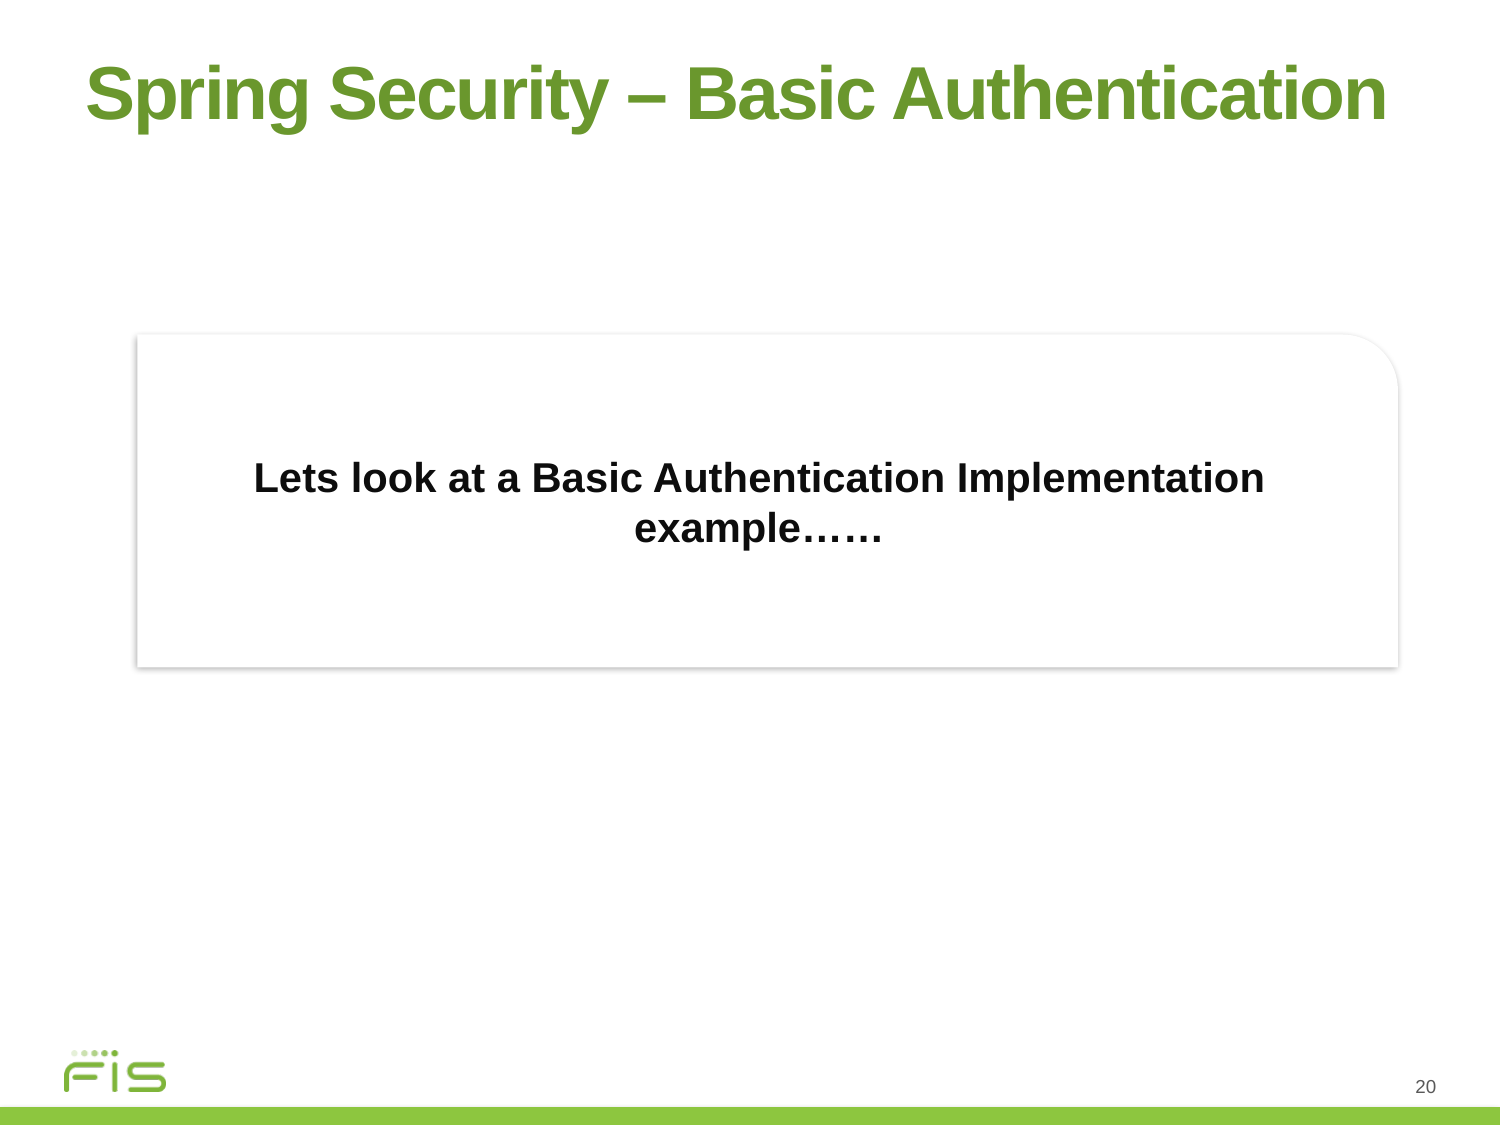

Spring Security – Basic Authentication
Lets look at a Basic Authentication Implementation example……
20